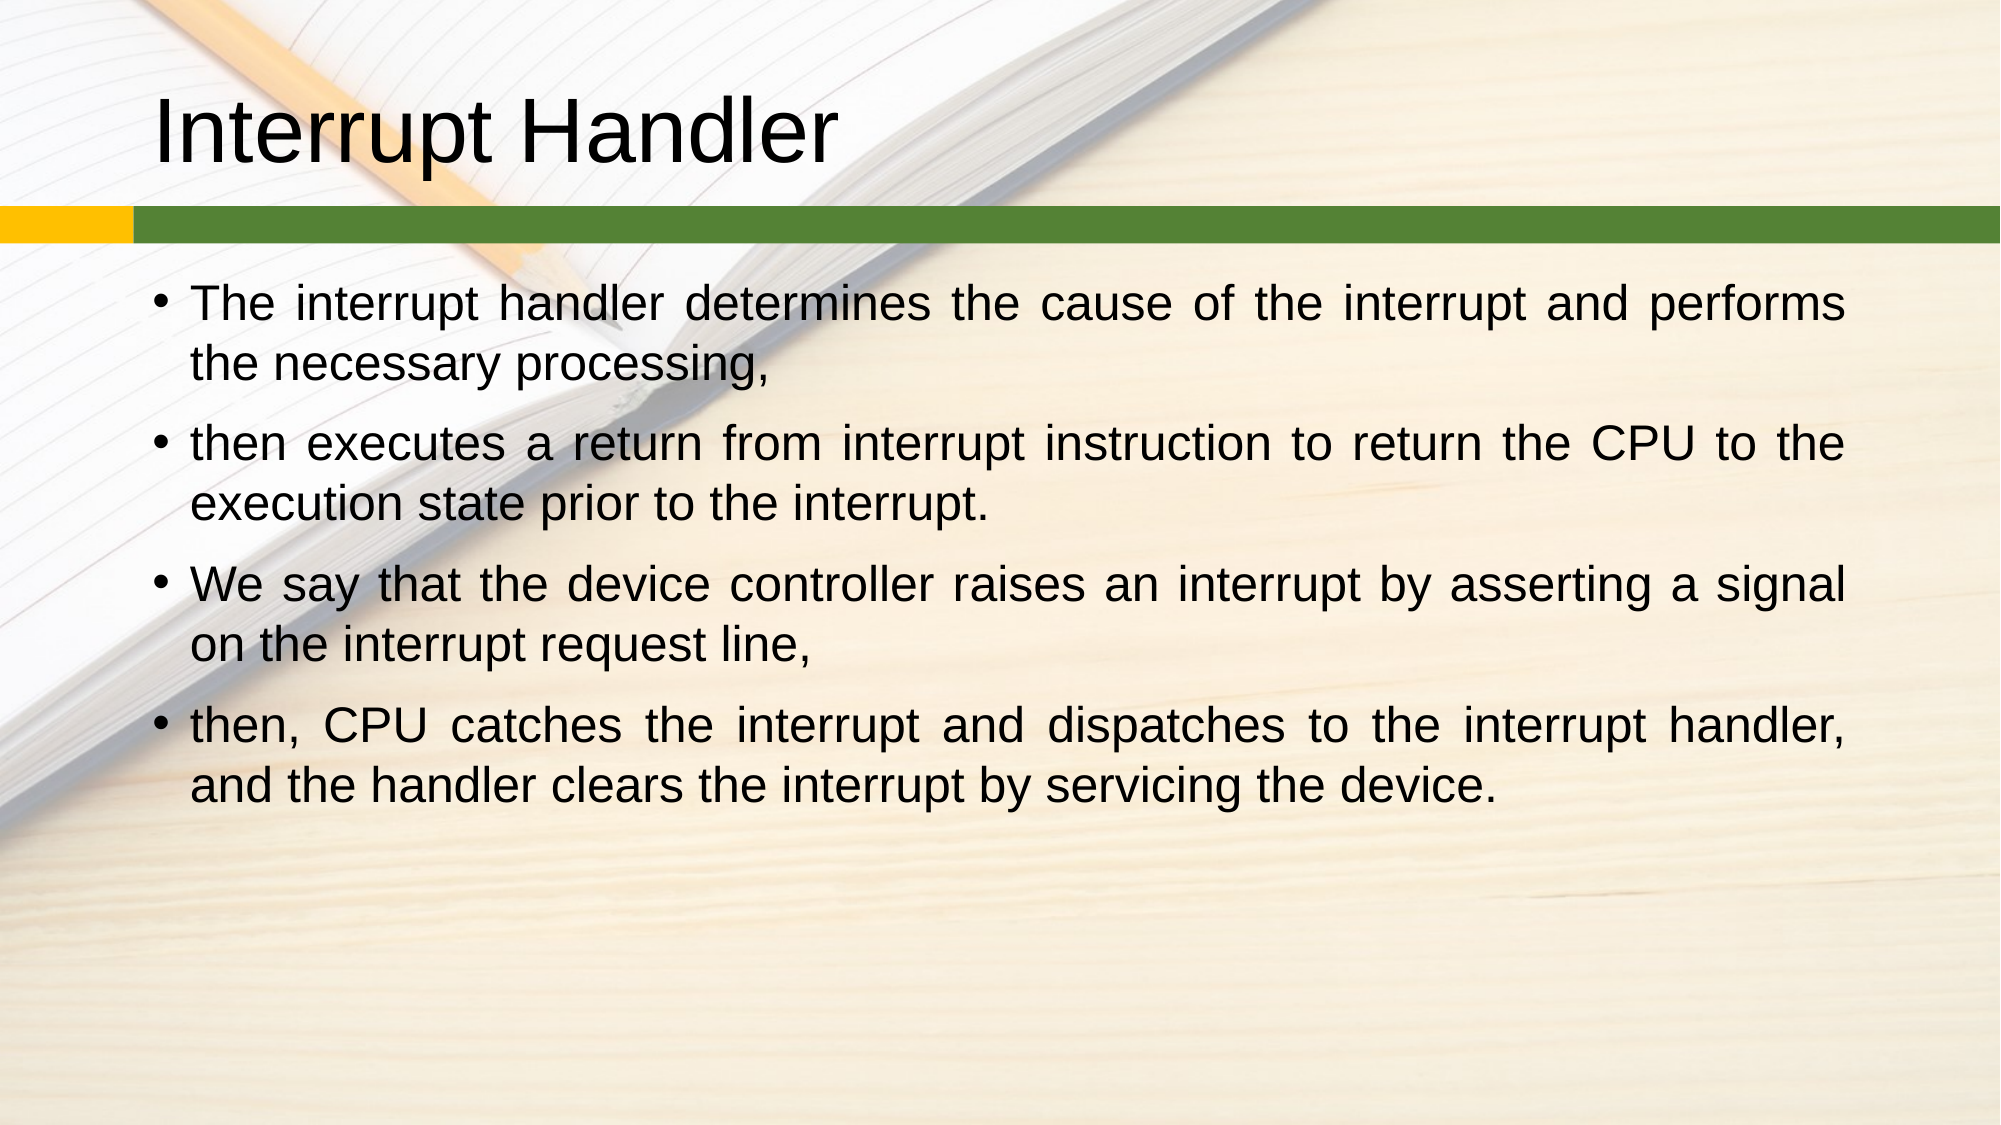

# Interrupt Handler
The interrupt handler determines the cause of the interrupt and performs the necessary processing,
then executes a return from interrupt instruction to return the CPU to the execution state prior to the interrupt.
We say that the device controller raises an interrupt by asserting a signal on the interrupt request line,
then, CPU catches the interrupt and dispatches to the interrupt handler, and the handler clears the interrupt by servicing the device.